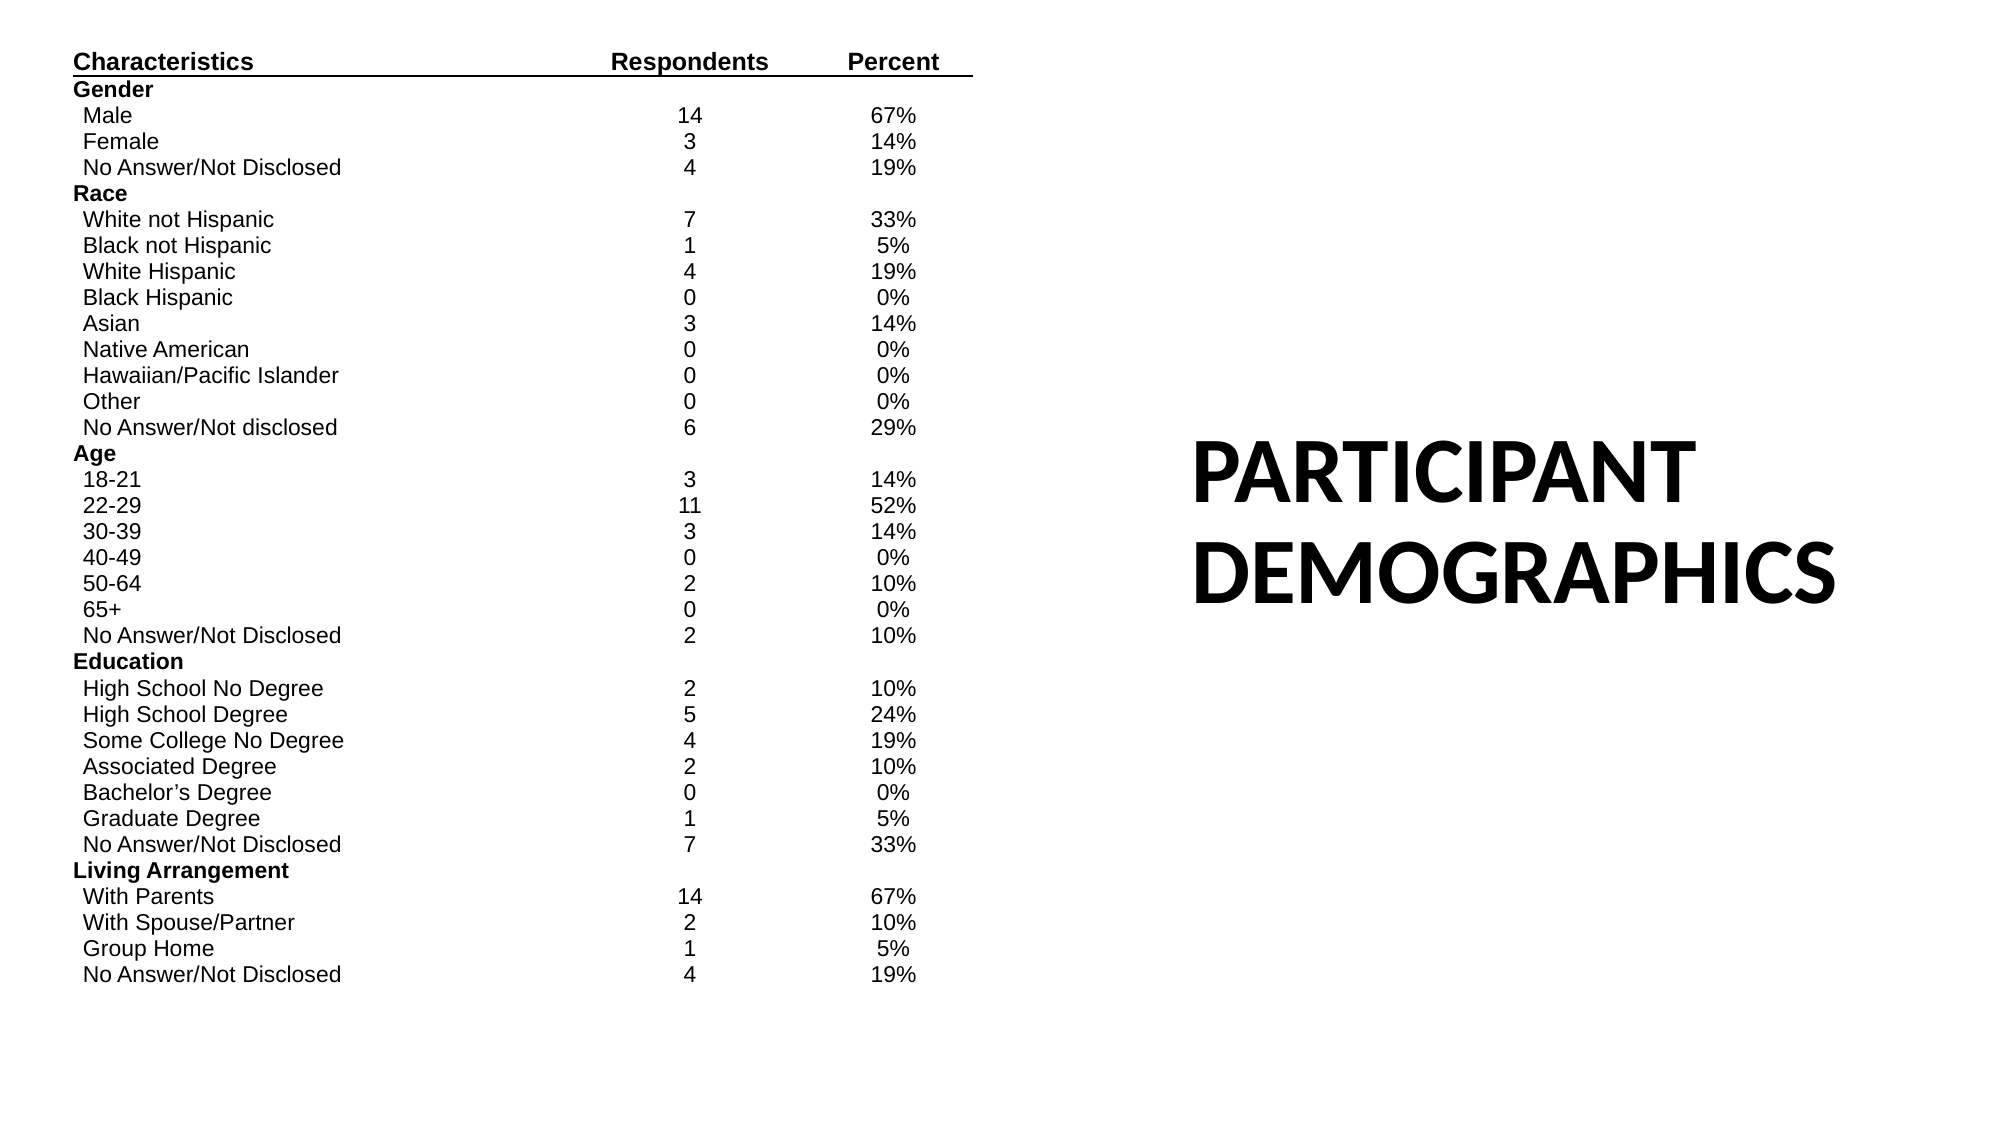

| Characteristics | Respondents | Percent |
| --- | --- | --- |
| Gender |  |  |
| Male | 14 | 67% |
| Female | 3 | 14% |
| No Answer/Not Disclosed | 4 | 19% |
| Race |  |  |
| White not Hispanic | 7 | 33% |
| Black not Hispanic | 1 | 5% |
| White Hispanic | 4 | 19% |
| Black Hispanic | 0 | 0% |
| Asian | 3 | 14% |
| Native American | 0 | 0% |
| Hawaiian/Pacific Islander | 0 | 0% |
| Other | 0 | 0% |
| No Answer/Not disclosed | 6 | 29% |
| Age |  |  |
| 18-21 | 3 | 14% |
| 22-29 | 11 | 52% |
| 30-39 | 3 | 14% |
| 40-49 | 0 | 0% |
| 50-64 | 2 | 10% |
| 65+ | 0 | 0% |
| No Answer/Not Disclosed | 2 | 10% |
| Education |  |  |
| High School No Degree | 2 | 10% |
| High School Degree | 5 | 24% |
| Some College No Degree | 4 | 19% |
| Associated Degree | 2 | 10% |
| Bachelor’s Degree | 0 | 0% |
| Graduate Degree | 1 | 5% |
| No Answer/Not Disclosed | 7 | 33% |
| Living Arrangement |  |  |
| With Parents | 14 | 67% |
| With Spouse/Partner | 2 | 10% |
| Group Home | 1 | 5% |
| No Answer/Not Disclosed | 4 | 19% |
# PARTICIPANT DEMOGRAPHICS